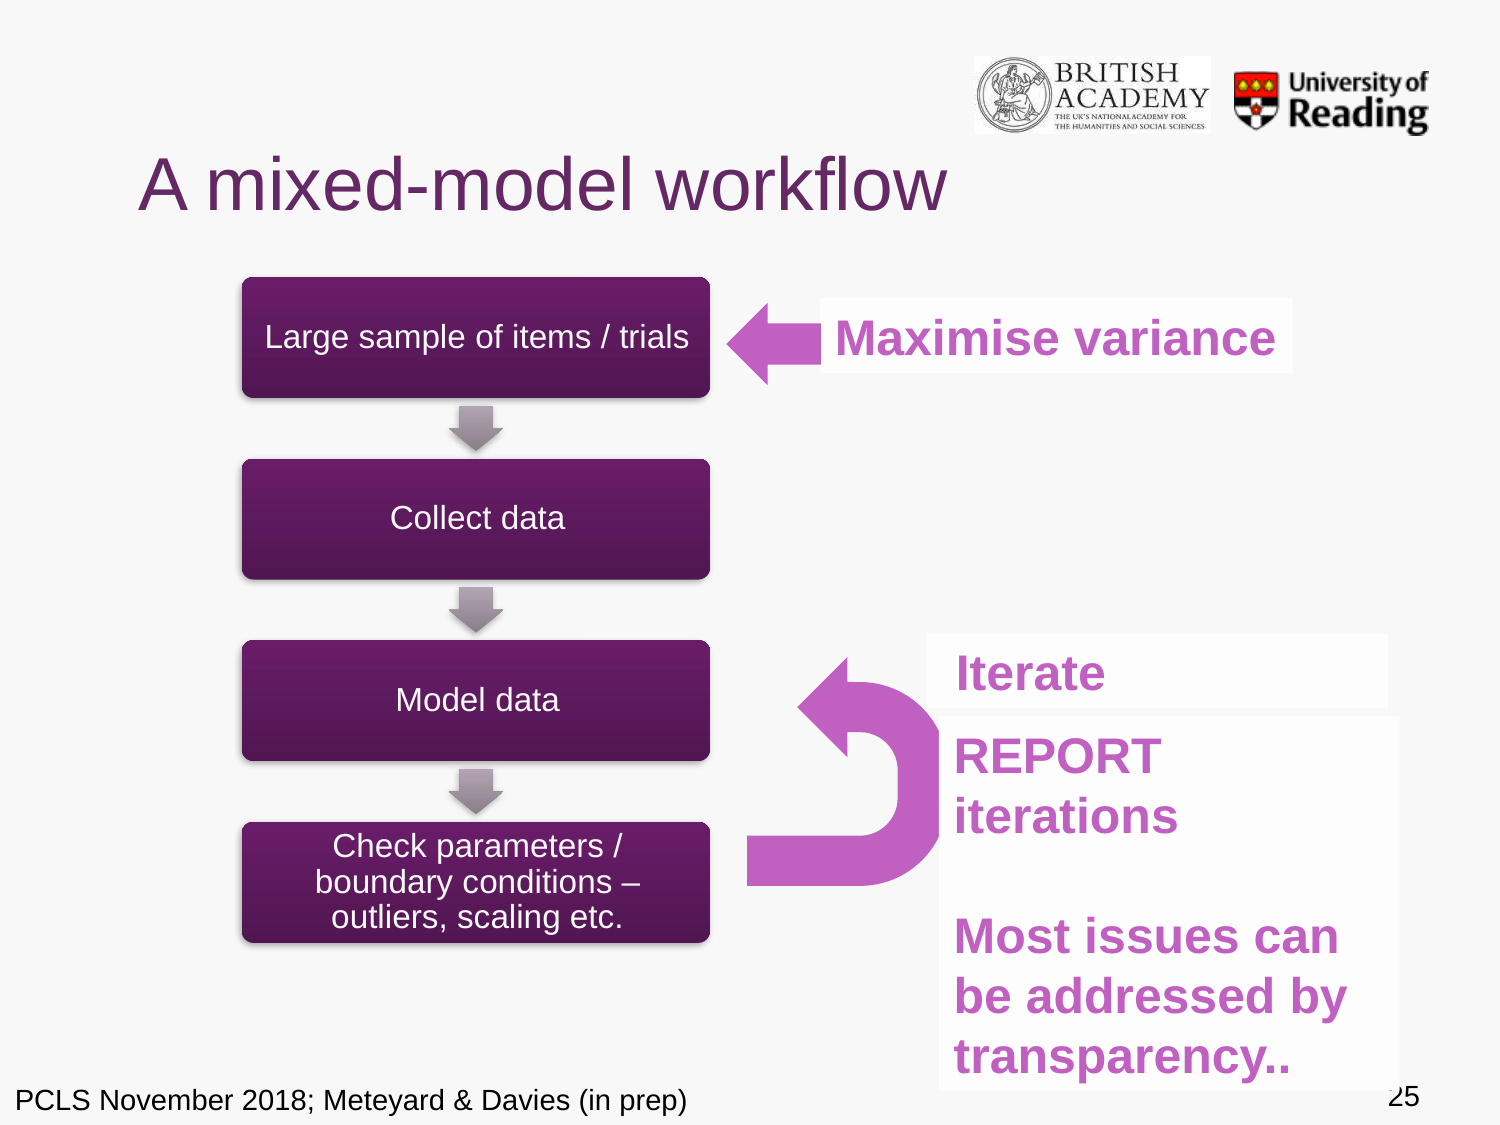

# A mixed-model workflow
Large sample of items / trials

Collect data

Model data

Check parameters / boundary conditions – outliers, scaling etc.
Maximise variance

 Iterate

REPORT iterations

Most issues can be addressed by transparency..
25